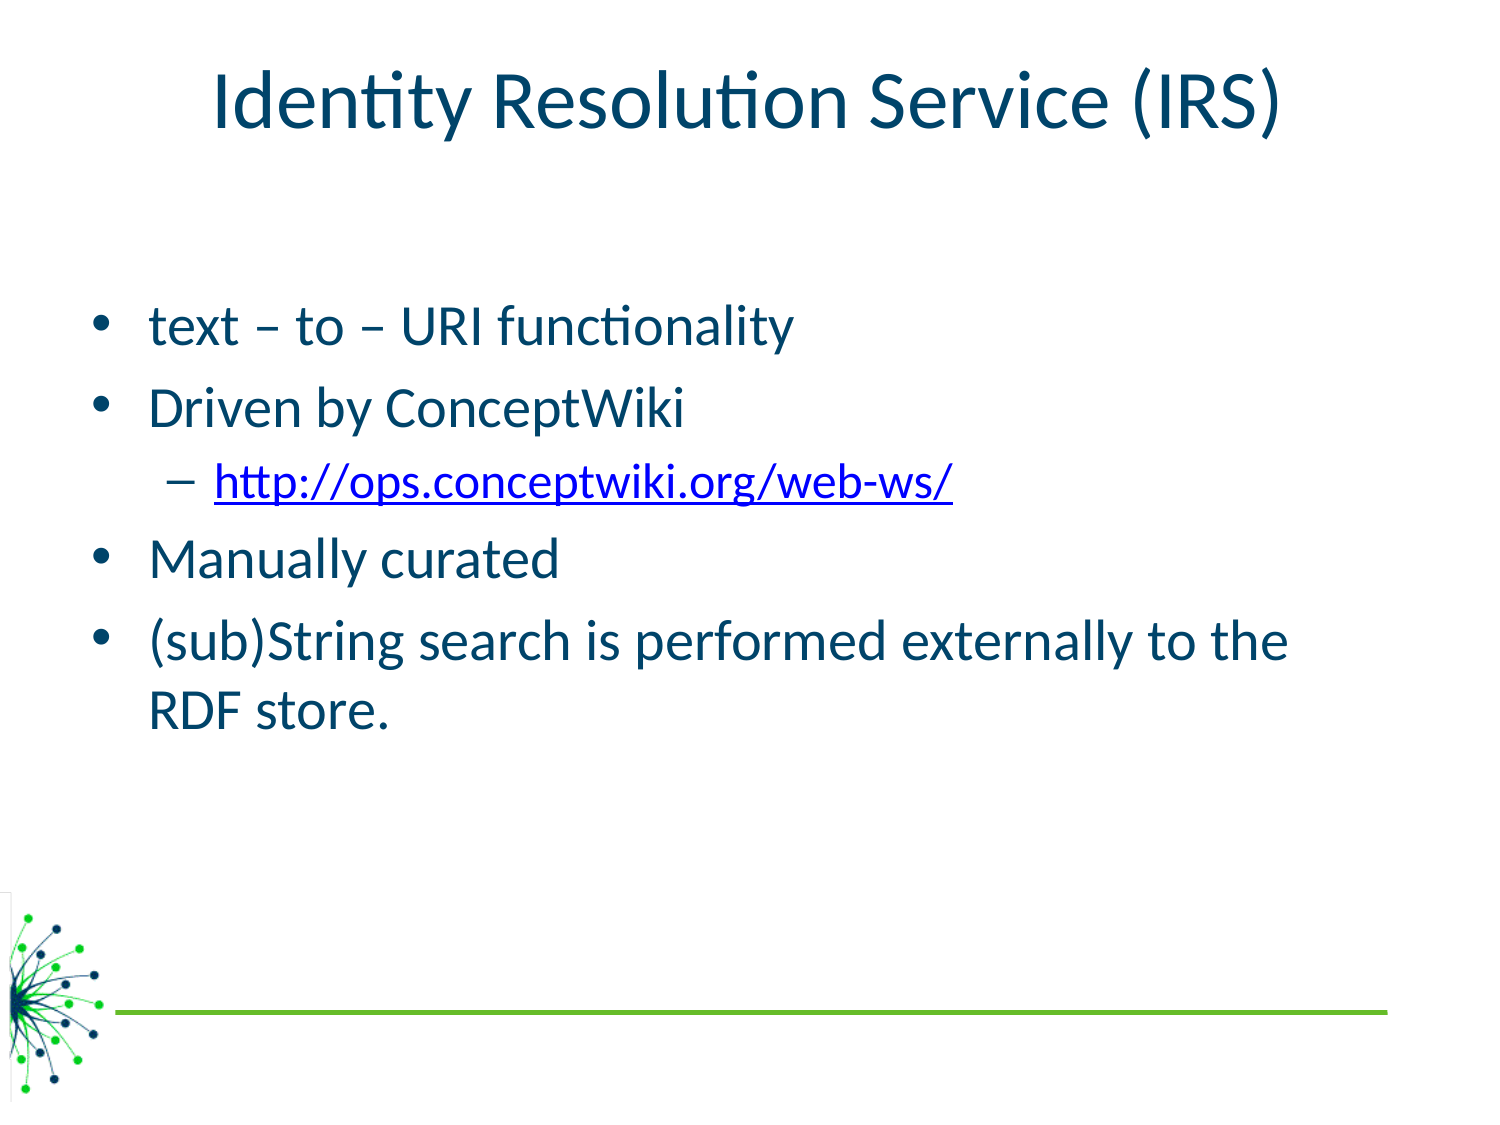

# Identity Resolution Service (IRS)

text – to – URI functionality
Driven by ConceptWiki
http://ops.conceptwiki.org/web-ws/
Manually curated
(sub)String search is performed externally to the RDF store.